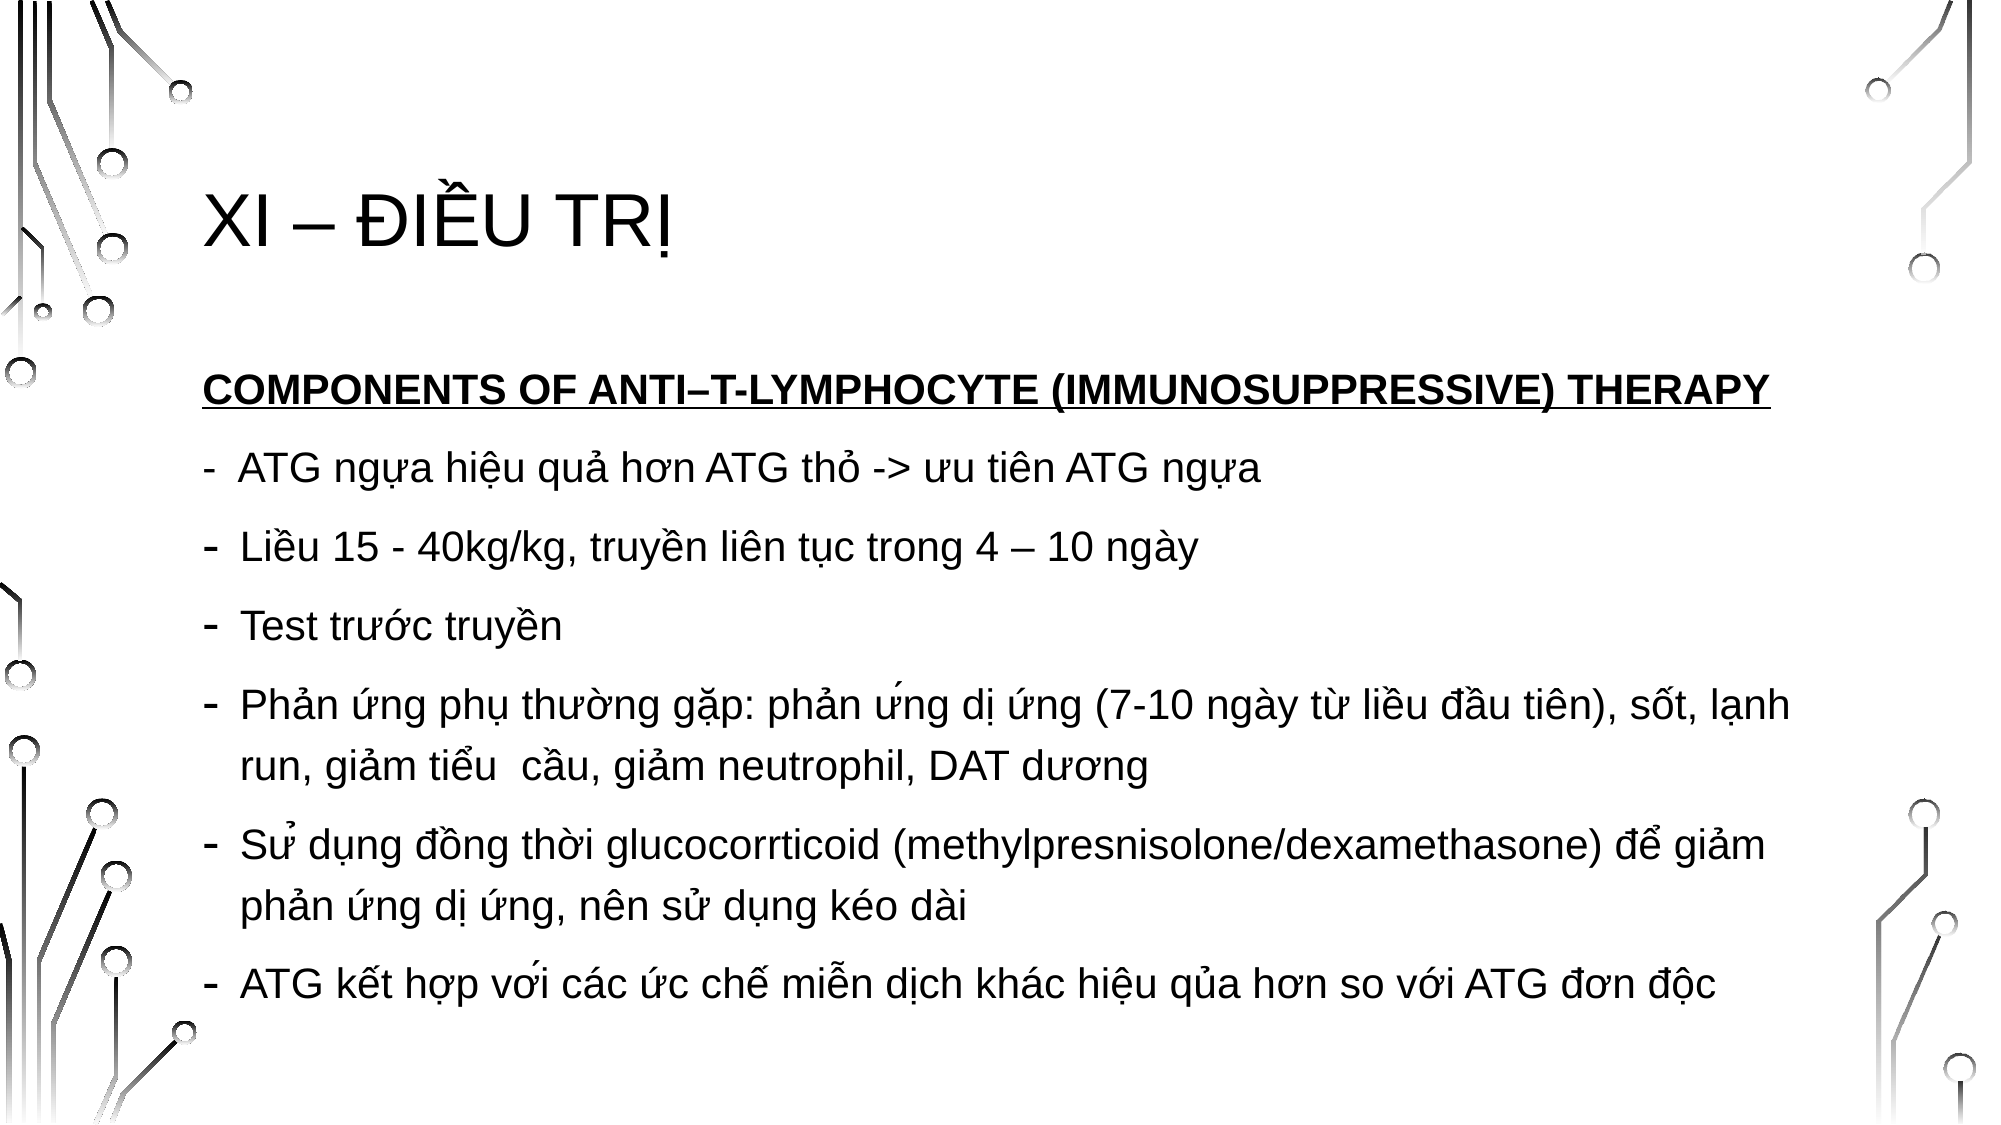

# XI – ĐIỀU TRỊ
COMPONENTS OF ANTI–T-LYMPHOCYTE (IMMUNOSUPPRESSIVE) THERAPY
-  ATG ngựa hiệu quả hơn ATG thỏ -> ưu tiên ATG ngựa
Liều 15 - 40kg/kg, truyền liên tục trong 4 – 10 ngày
Test trước truyền
Phản ứng phụ thường gặp: phản ứng dị ứng (7-10 ngày từ liều đầu tiên), sốt, lạnh run, giảm tiểu  cầu, giảm neutrophil, DAT dương
Sử dụng đồng thời glucocorrticoid (methylpresnisolone/dexamethasone) để giảm phản ứng dị ứng, nên sử dụng kéo dài
ATG kết hợp với các ức chế miễn dịch khác hiệu qủa hơn so với ATG đơn độc